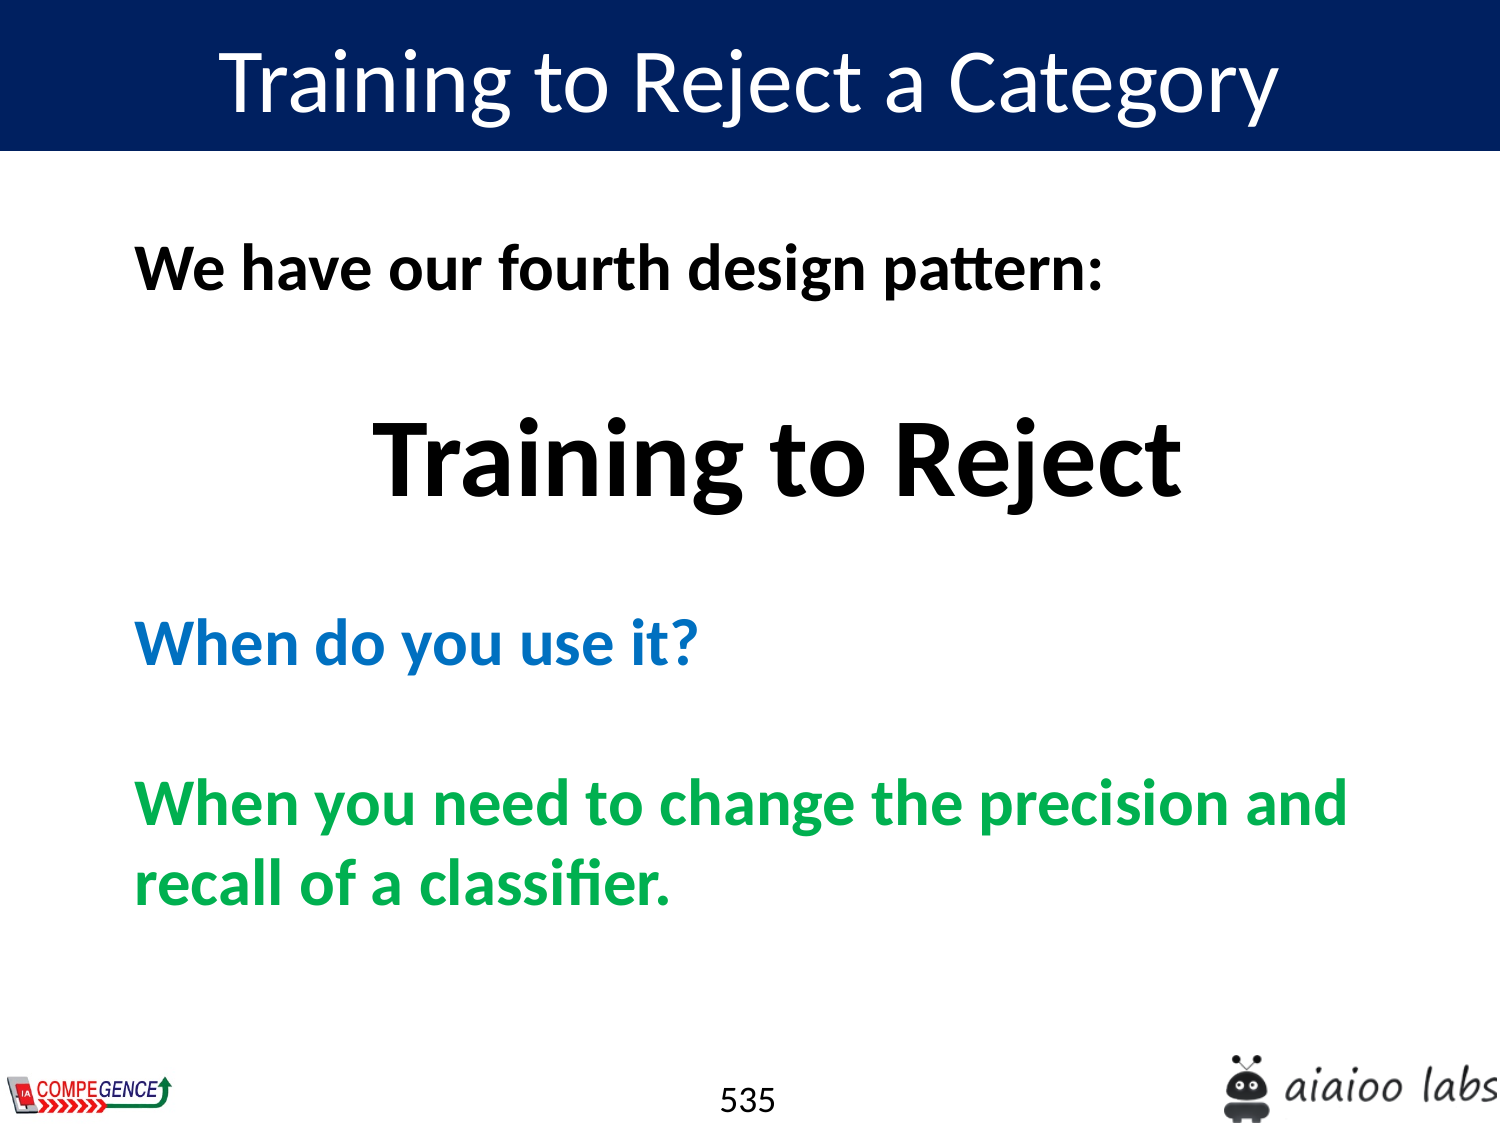

Training to Reject a Category
We have our fourth design pattern:

Training to Reject

When do you use it?

When you need to change the precision and recall of a classifier.